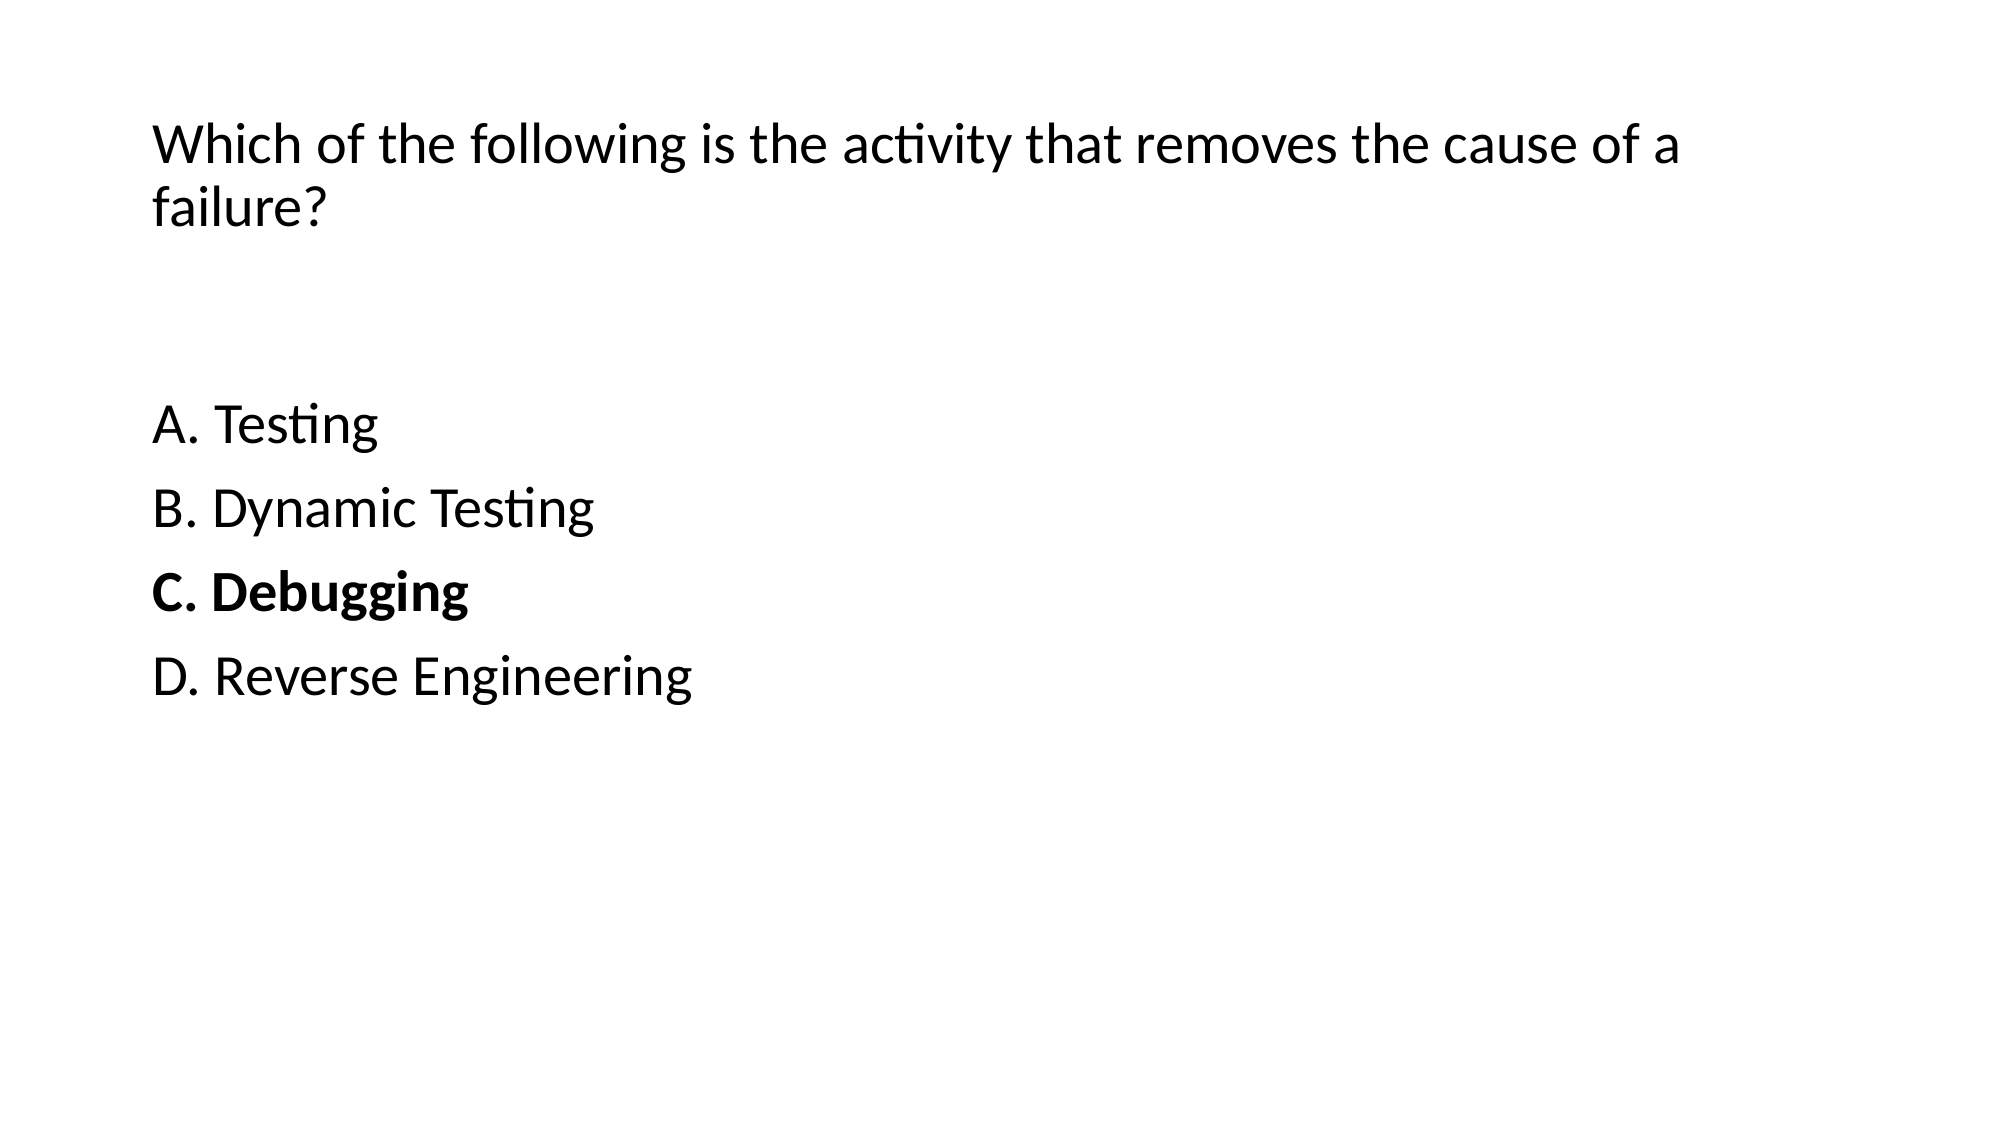

Which of the following is the activity that removes the cause of a failure?
A. Testing
B. Dynamic Testing
C. Debugging
D. Reverse Engineering